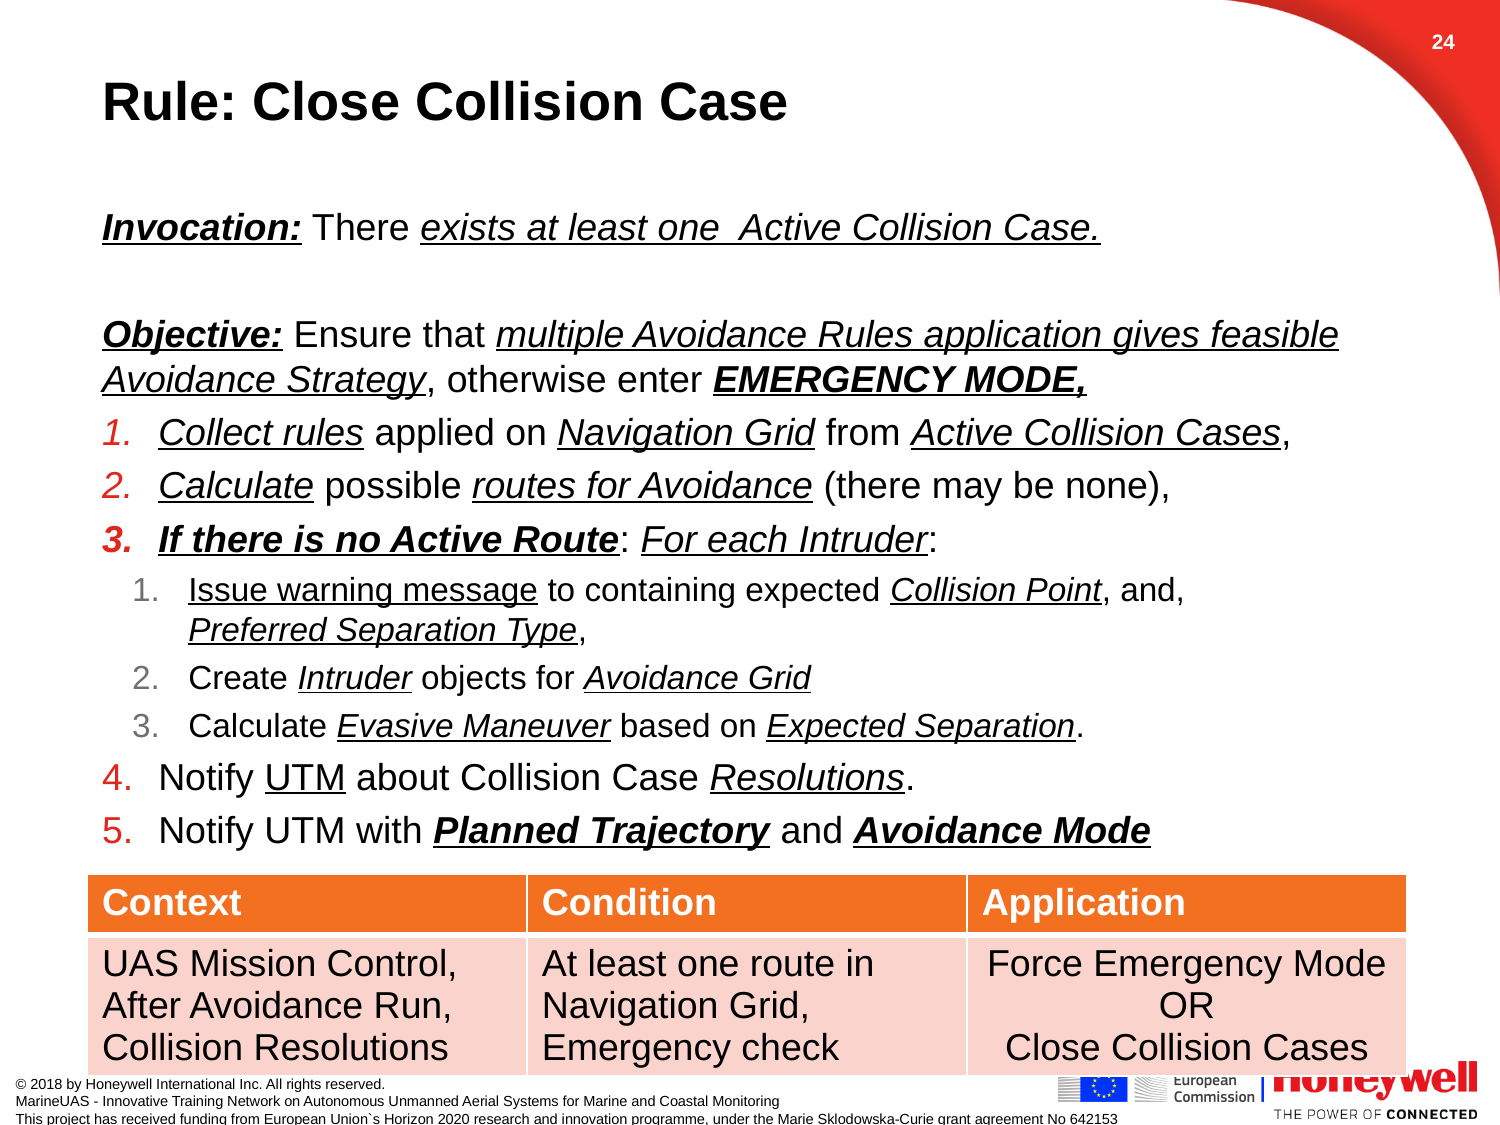

24
# Rule: Close Collision Case
Invocation: There exists at least one  Active Collision Case.

Objective: Ensure that multiple Avoidance Rules application gives feasible Avoidance Strategy, otherwise enter EMERGENCY MODE,
Collect rules applied on Navigation Grid from Active Collision Cases,
Calculate possible routes for Avoidance (there may be none),
If there is no Active Route: For each Intruder:
Issue warning message to containing expected Collision Point, and,
Preferred Separation Type,
Create Intruder objects for Avoidance Grid
Calculate Evasive Maneuver based on Expected Separation.
Notify UTM about Collision Case Resolutions.
Notify UTM with Planned Trajectory and Avoidance Mode
| Context | Condition | Application |
| --- | --- | --- |
| UAS Mission Control, After Avoidance Run, Collision Resolutions | At least one route in Navigation Grid, Emergency check | Force Emergency Mode OR Close Collision Cases |